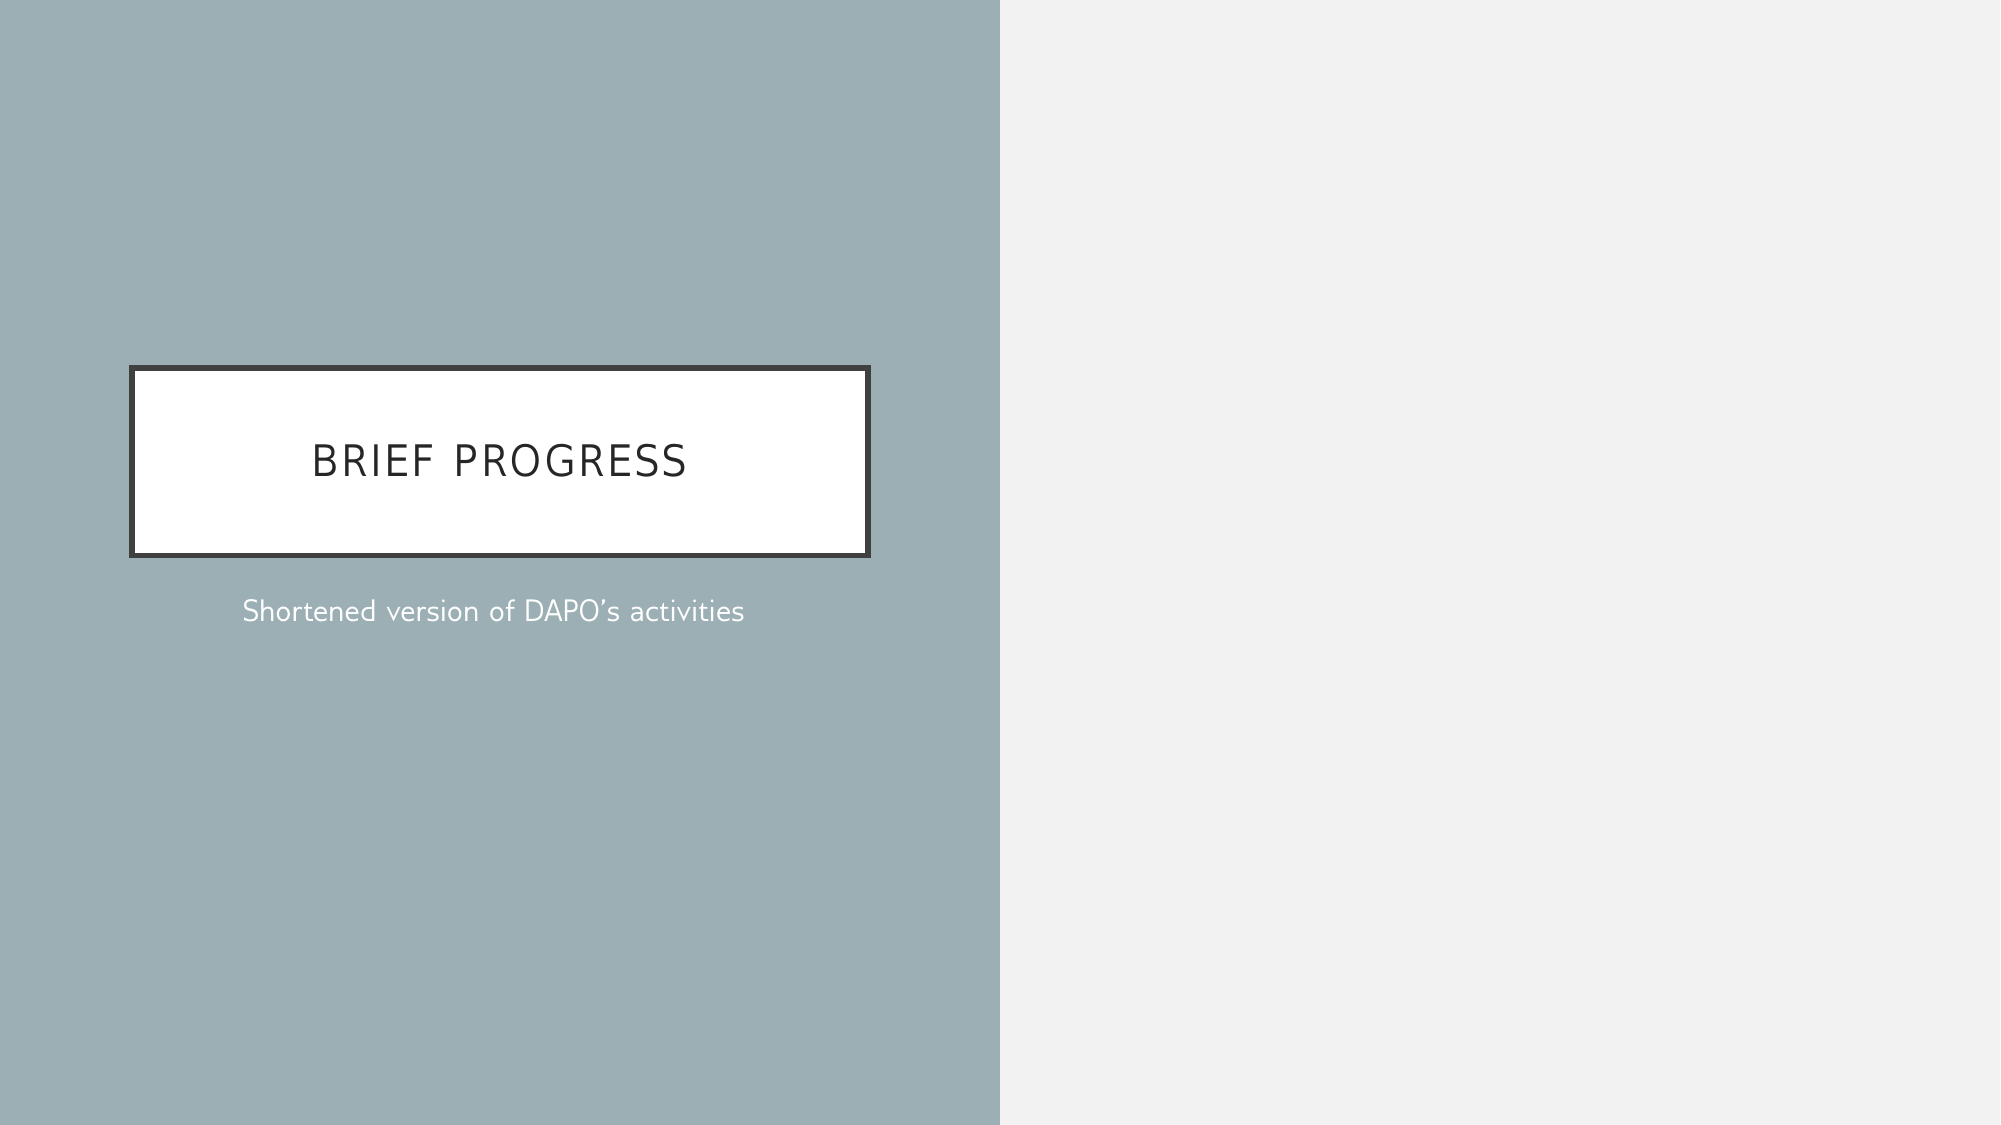

# BRIEF PROGRESS
Shortened version of DAPO’s activities